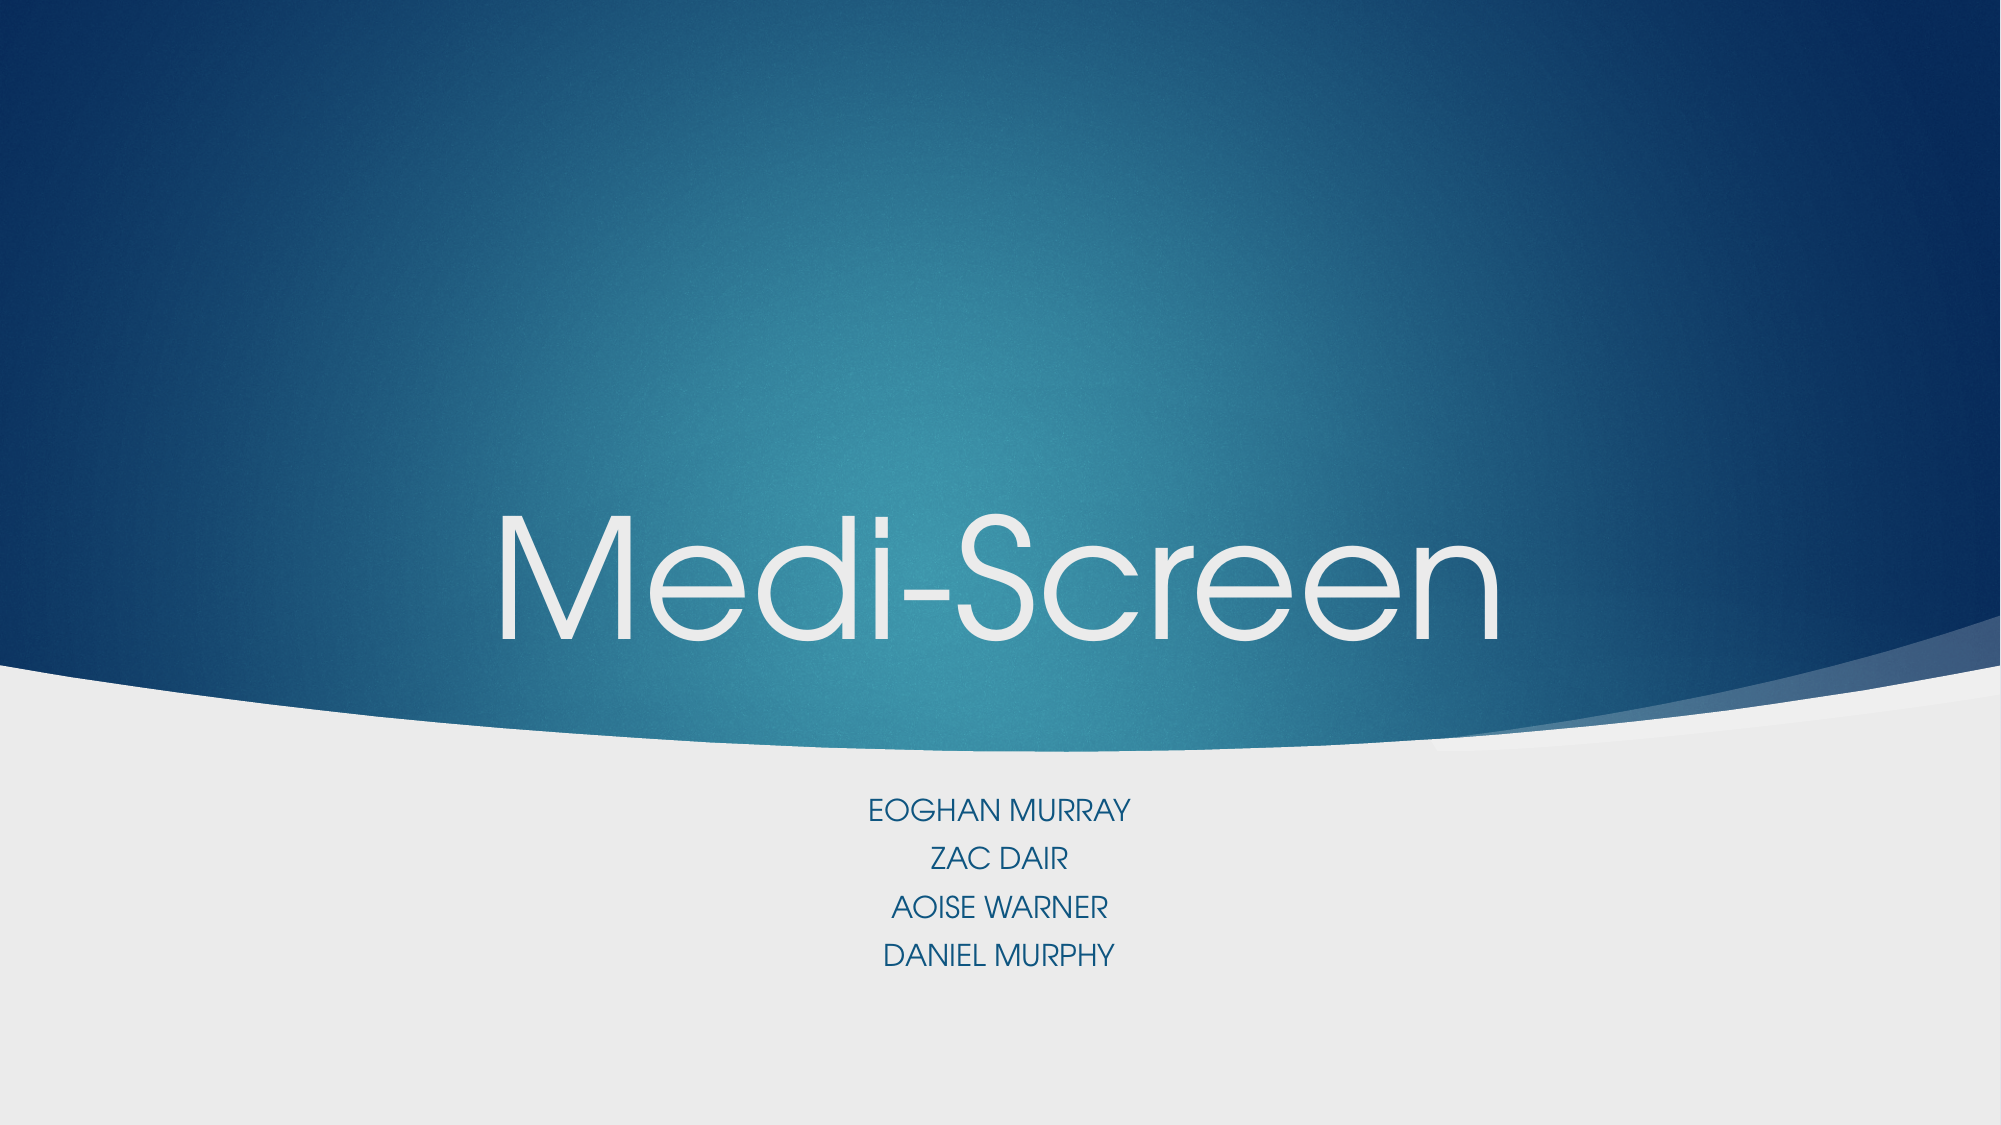

# Medi-Screen

Eoghan murray
Zac dair
Aoise warner
Daniel murphy